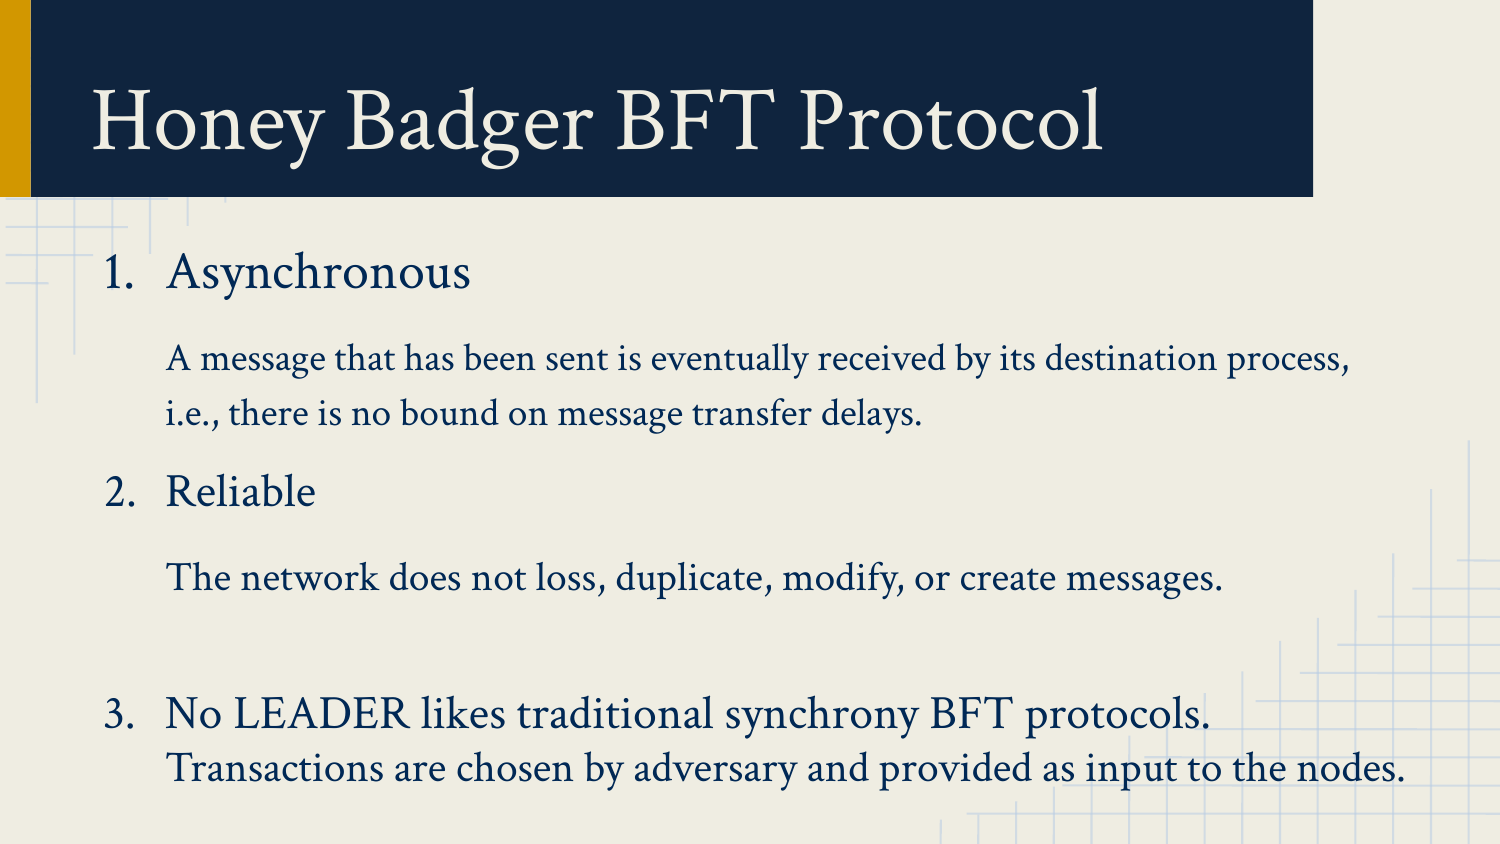

# Honey Badger BFT Protocol
Asynchronous
A message that has been sent is eventually received by its destination process, i.e., there is no bound on message transfer delays.
Reliable
The network does not loss, duplicate, modify, or create messages.

No LEADER likes traditional synchrony BFT protocols.
Transactions are chosen by adversary and provided as input to the nodes.